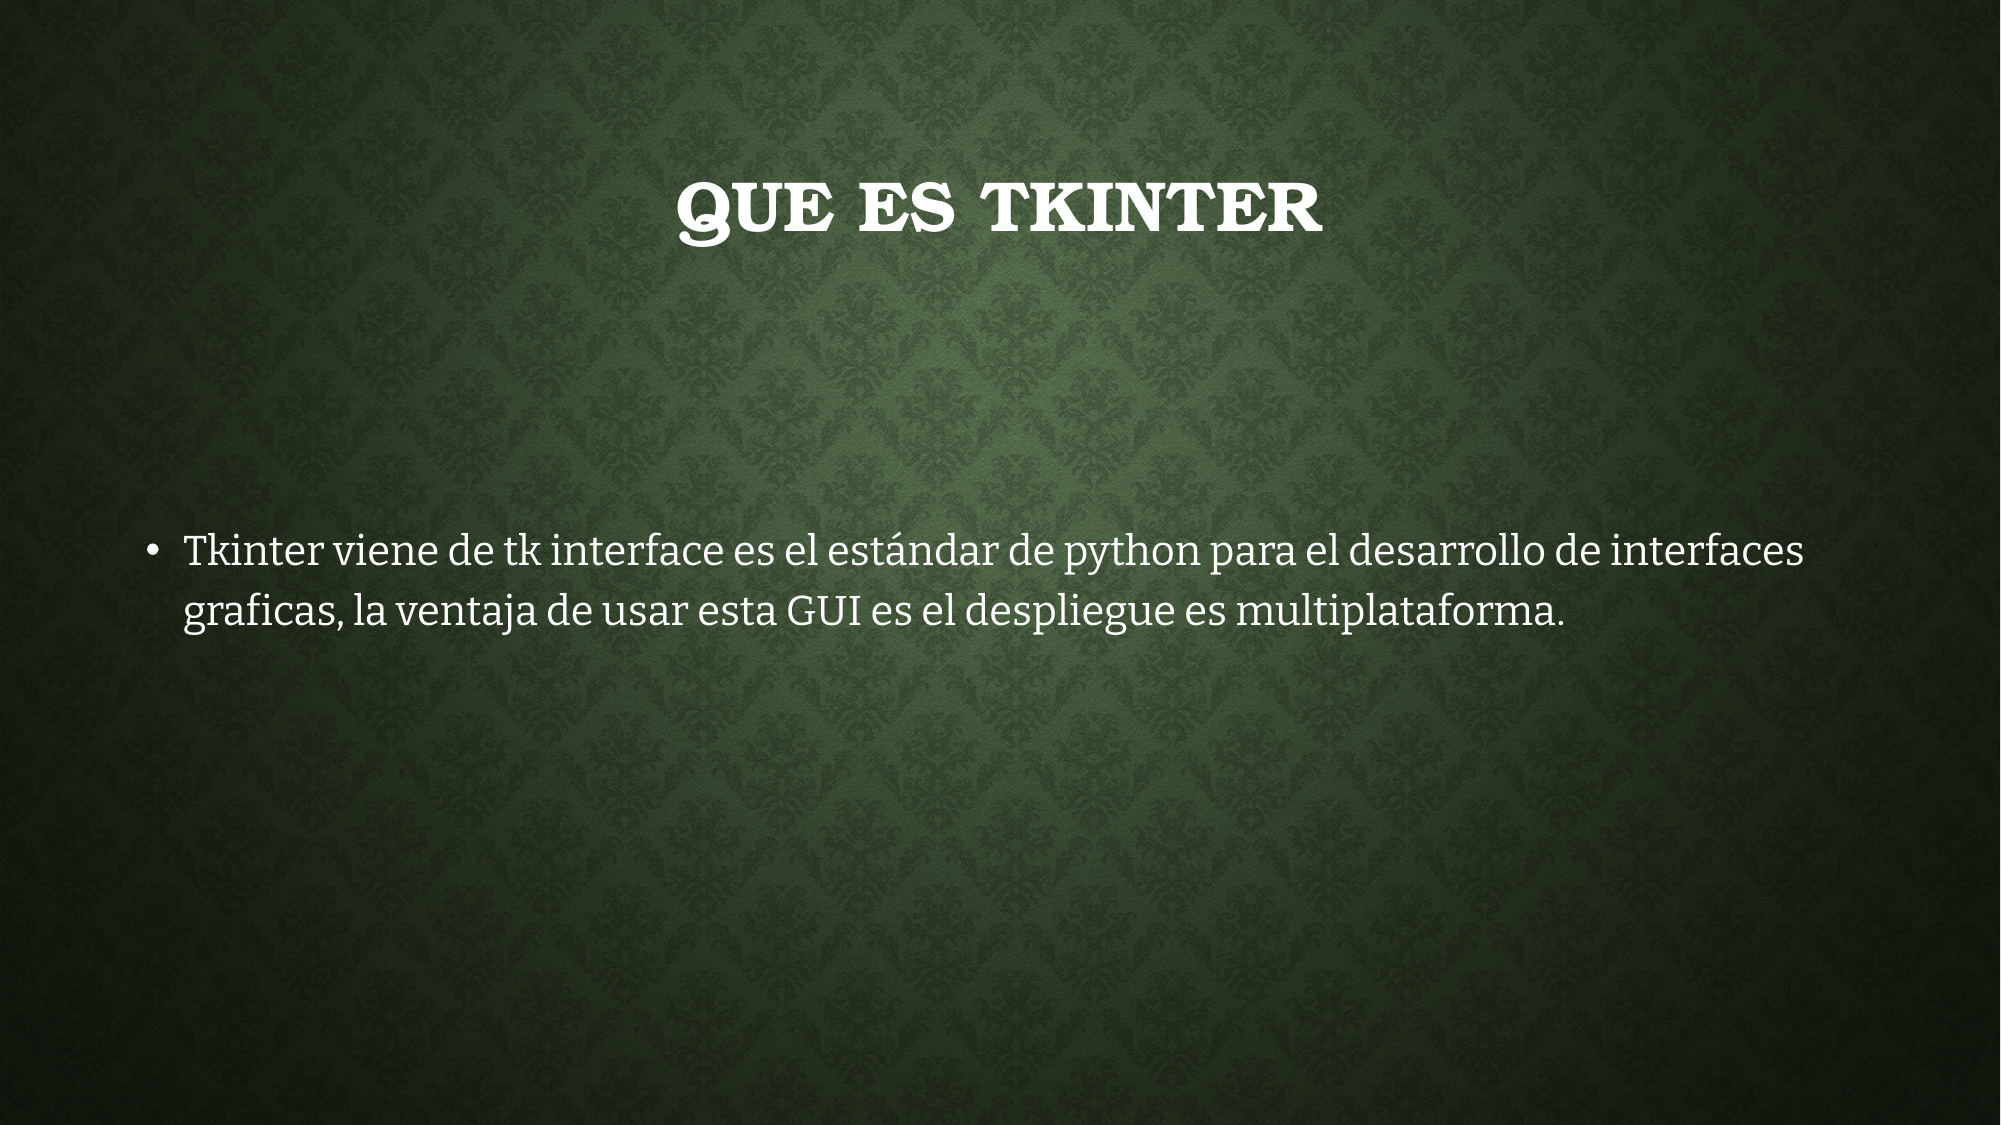

# Que es tkinter
Tkinter viene de tk interface es el estándar de python para el desarrollo de interfaces graficas, la ventaja de usar esta GUI es el despliegue es multiplataforma.